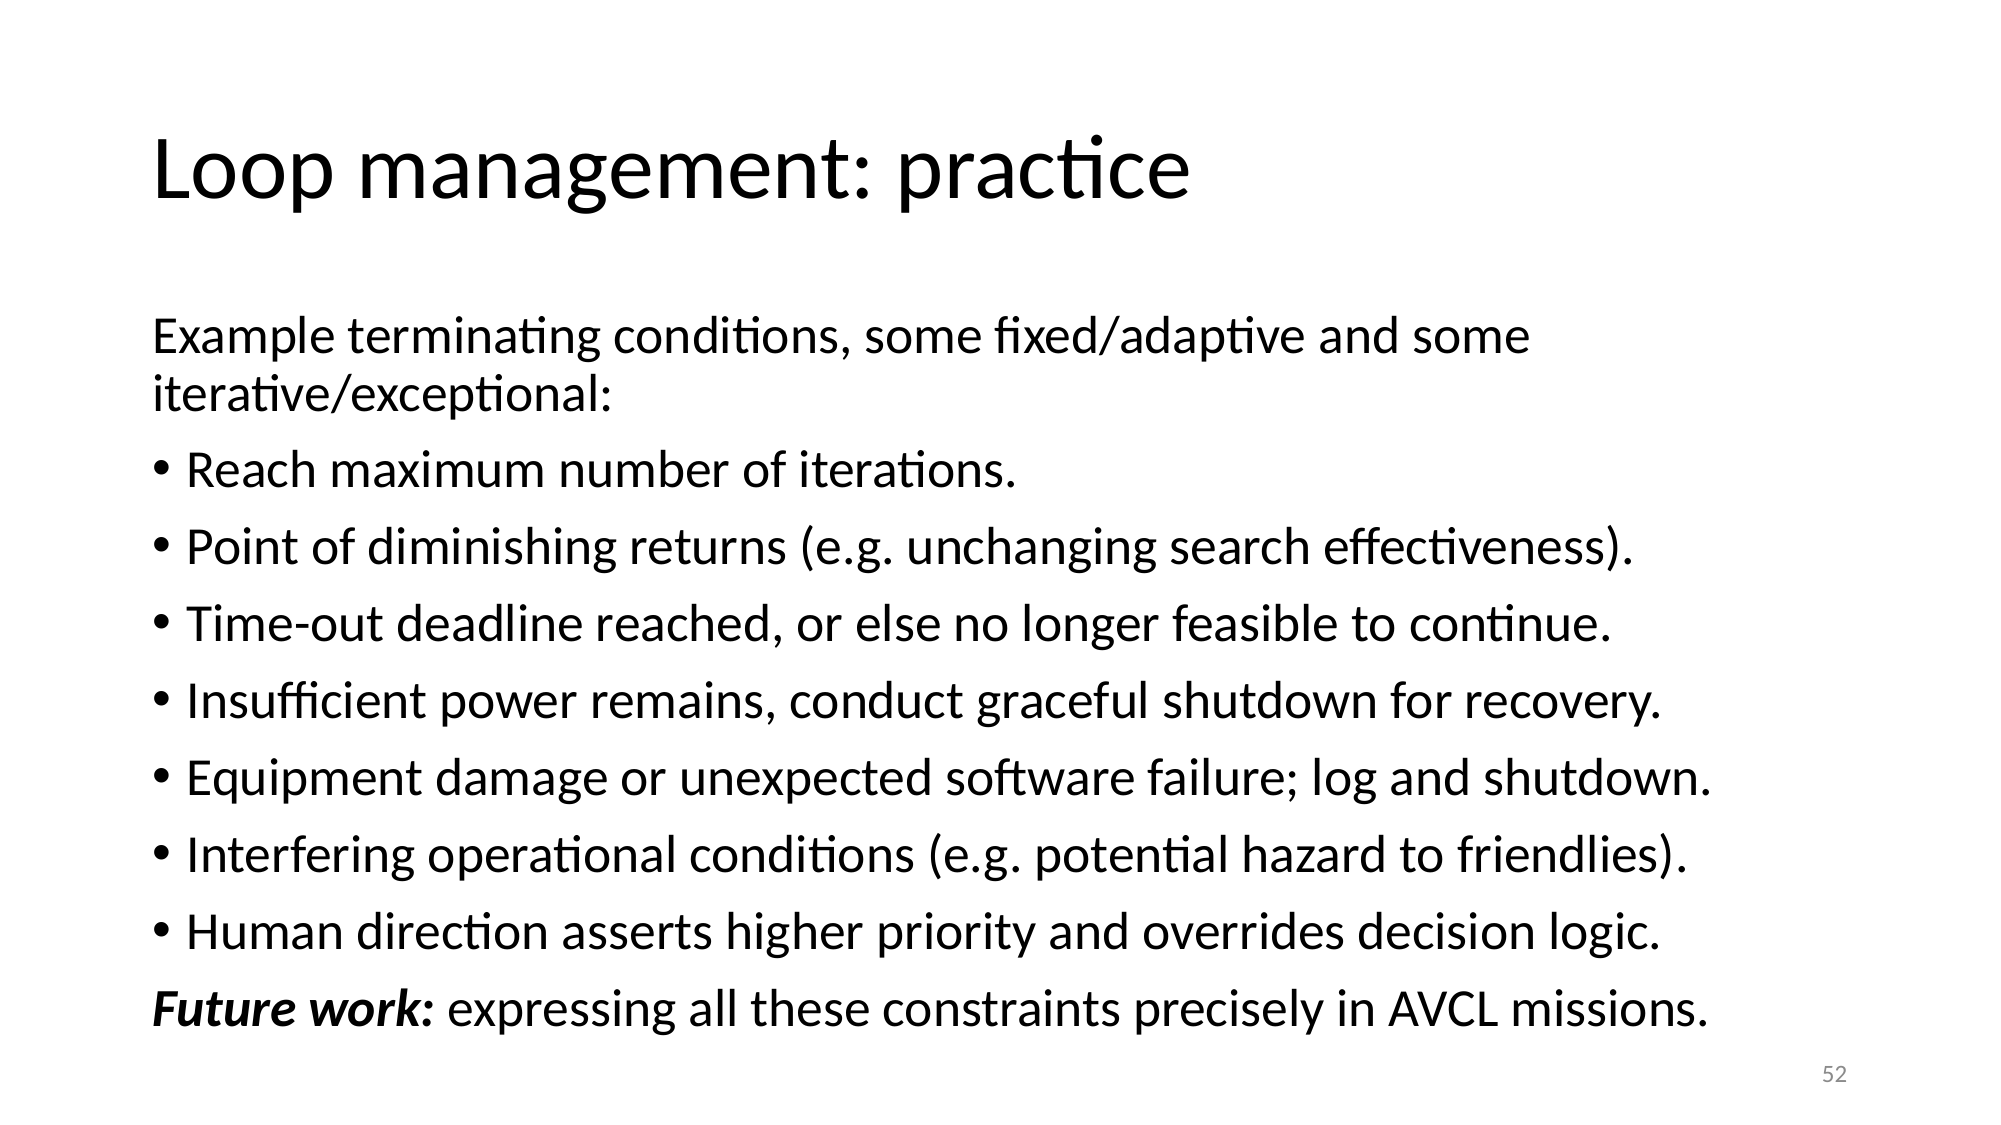

# Loop management: practice
Example terminating conditions, some fixed/adaptive and some iterative/exceptional:
Reach maximum number of iterations.
Point of diminishing returns (e.g. unchanging search effectiveness).
Time-out deadline reached, or else no longer feasible to continue.
Insufficient power remains, conduct graceful shutdown for recovery.
Equipment damage or unexpected software failure; log and shutdown.
Interfering operational conditions (e.g. potential hazard to friendlies).
Human direction asserts higher priority and overrides decision logic.
Future work: expressing all these constraints precisely in AVCL missions.
52